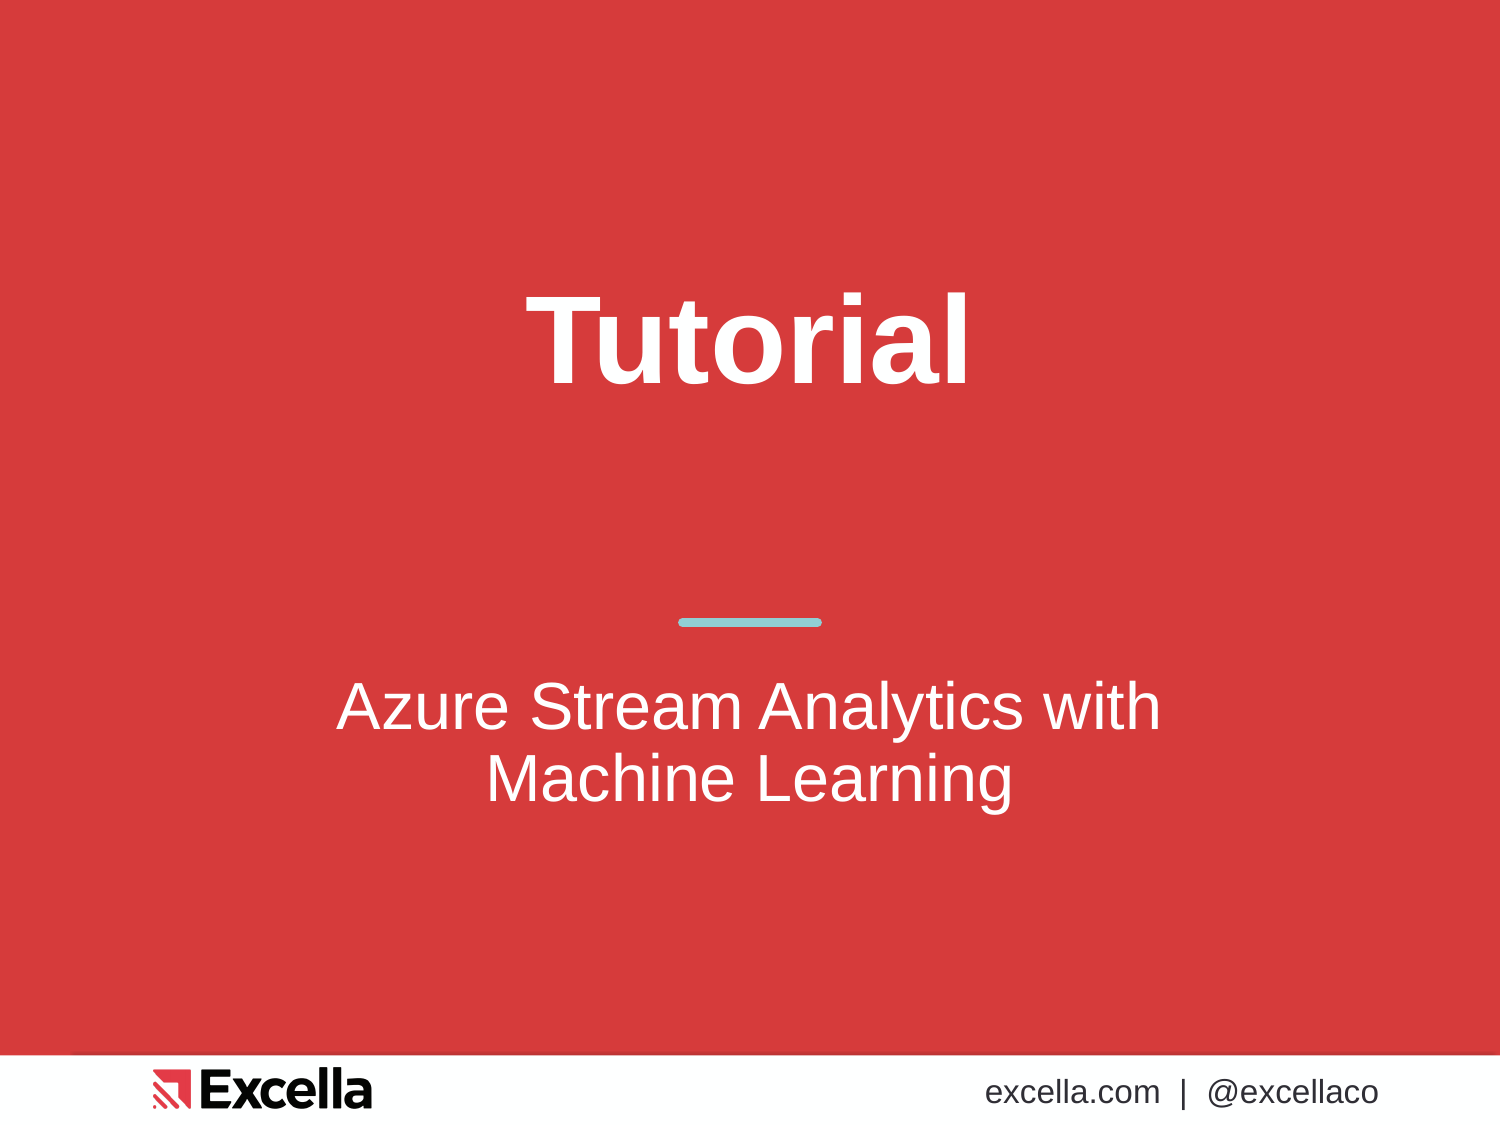

# Tutorial
Azure Stream Analytics with Machine Learning